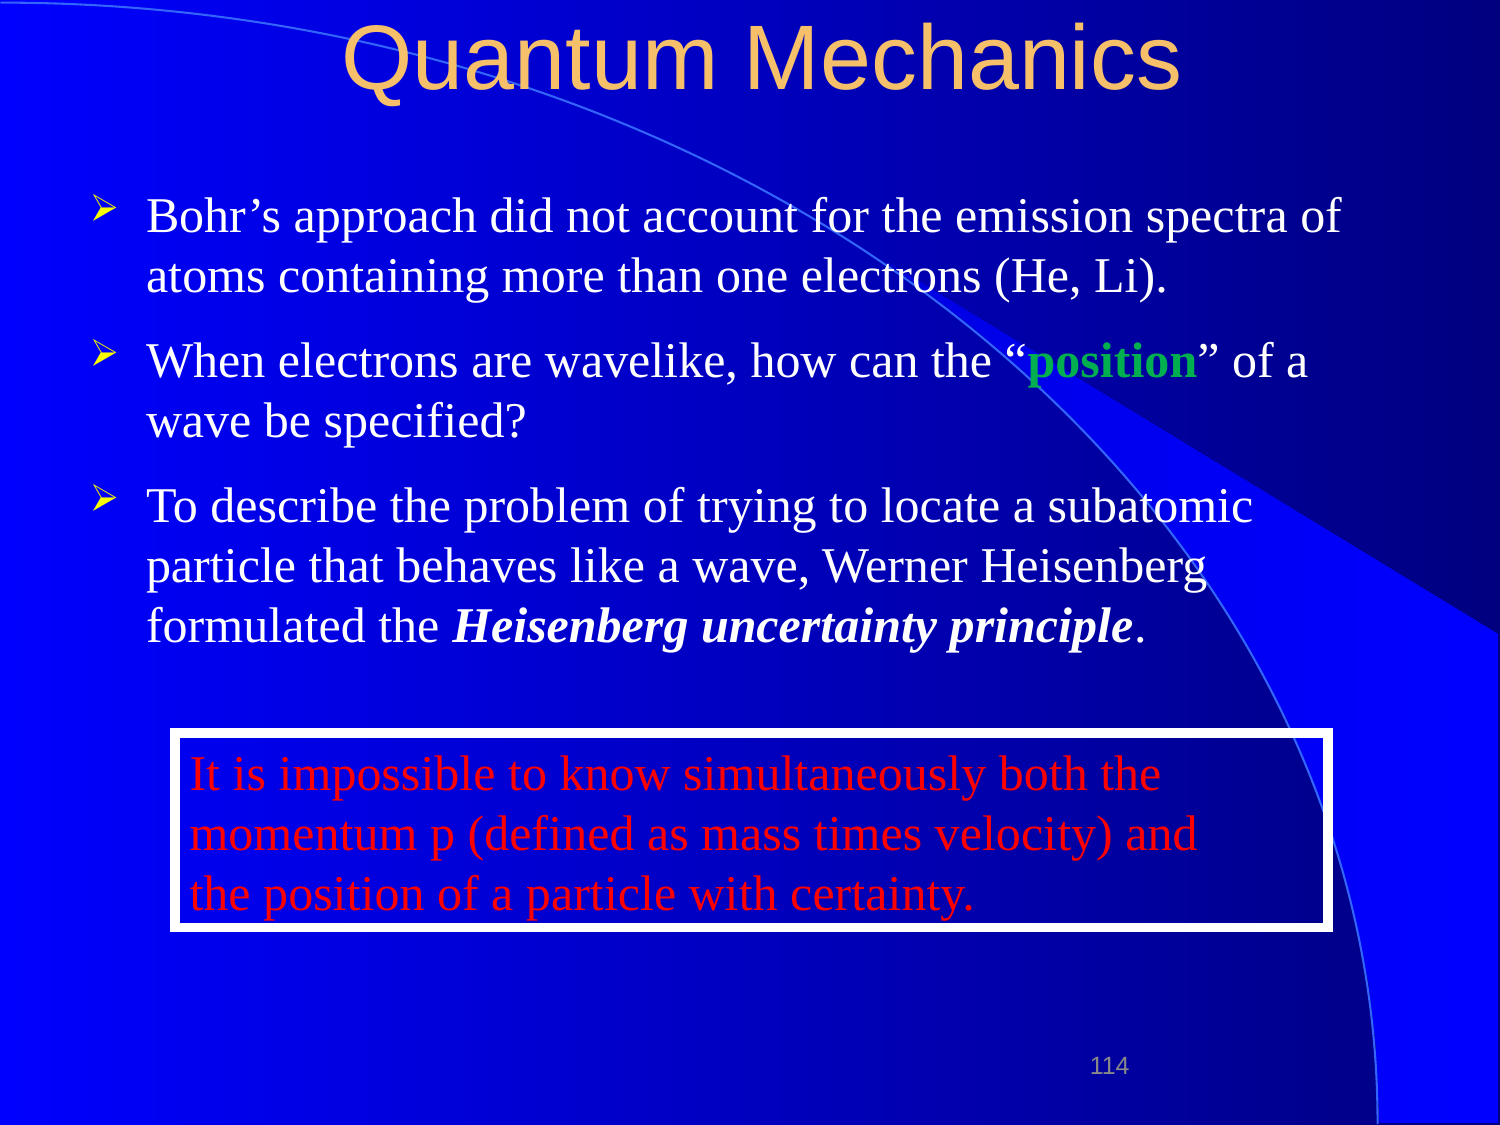

# Quantum Mechanics
Bohr’s approach did not account for the emission spectra of atoms containing more than one electrons (He, Li).
When electrons are wavelike, how can the “position” of a wave be specified?
To describe the problem of trying to locate a subatomic particle that behaves like a wave, Werner Heisenberg formulated the Heisenberg uncertainty principle.

It is impossible to know simultaneously both the
momentum p (defined as mass times velocity) and
the position of a particle with certainty.
114